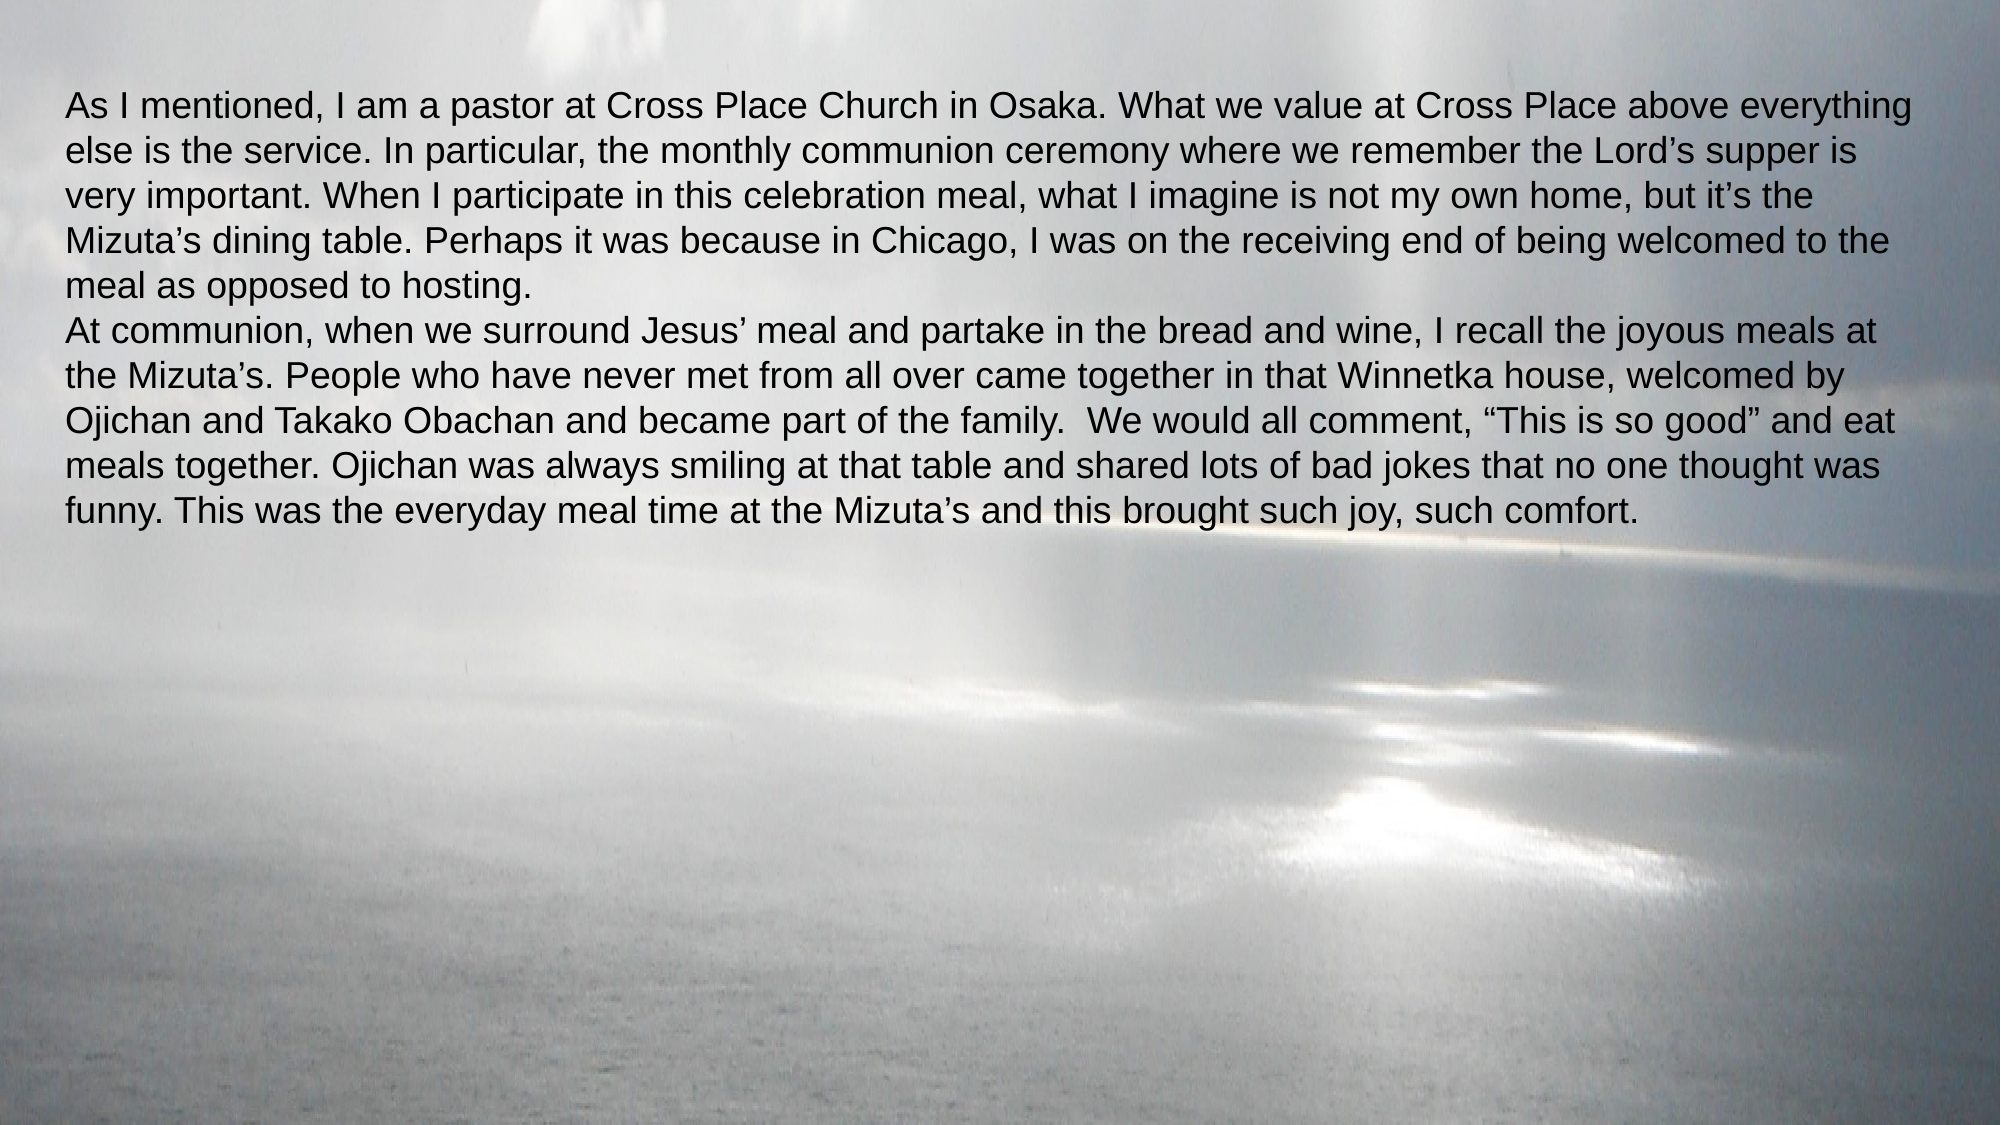

As I mentioned, I am a pastor at Cross Place Church in Osaka. What we value at Cross Place above everything else is the service. In particular, the monthly communion ceremony where we remember the Lord’s supper is very important. When I participate in this celebration meal, what I imagine is not my own home, but it’s the Mizuta’s dining table. Perhaps it was because in Chicago, I was on the receiving end of being welcomed to the meal as opposed to hosting.
At communion, when we surround Jesus’ meal and partake in the bread and wine, I recall the joyous meals at the Mizuta’s. People who have never met from all over came together in that Winnetka house, welcomed by Ojichan and Takako Obachan and became part of the family.  We would all comment, “This is so good” and eat meals together. Ojichan was always smiling at that table and shared lots of bad jokes that no one thought was funny. This was the everyday meal time at the Mizuta’s and this brought such joy, such comfort.